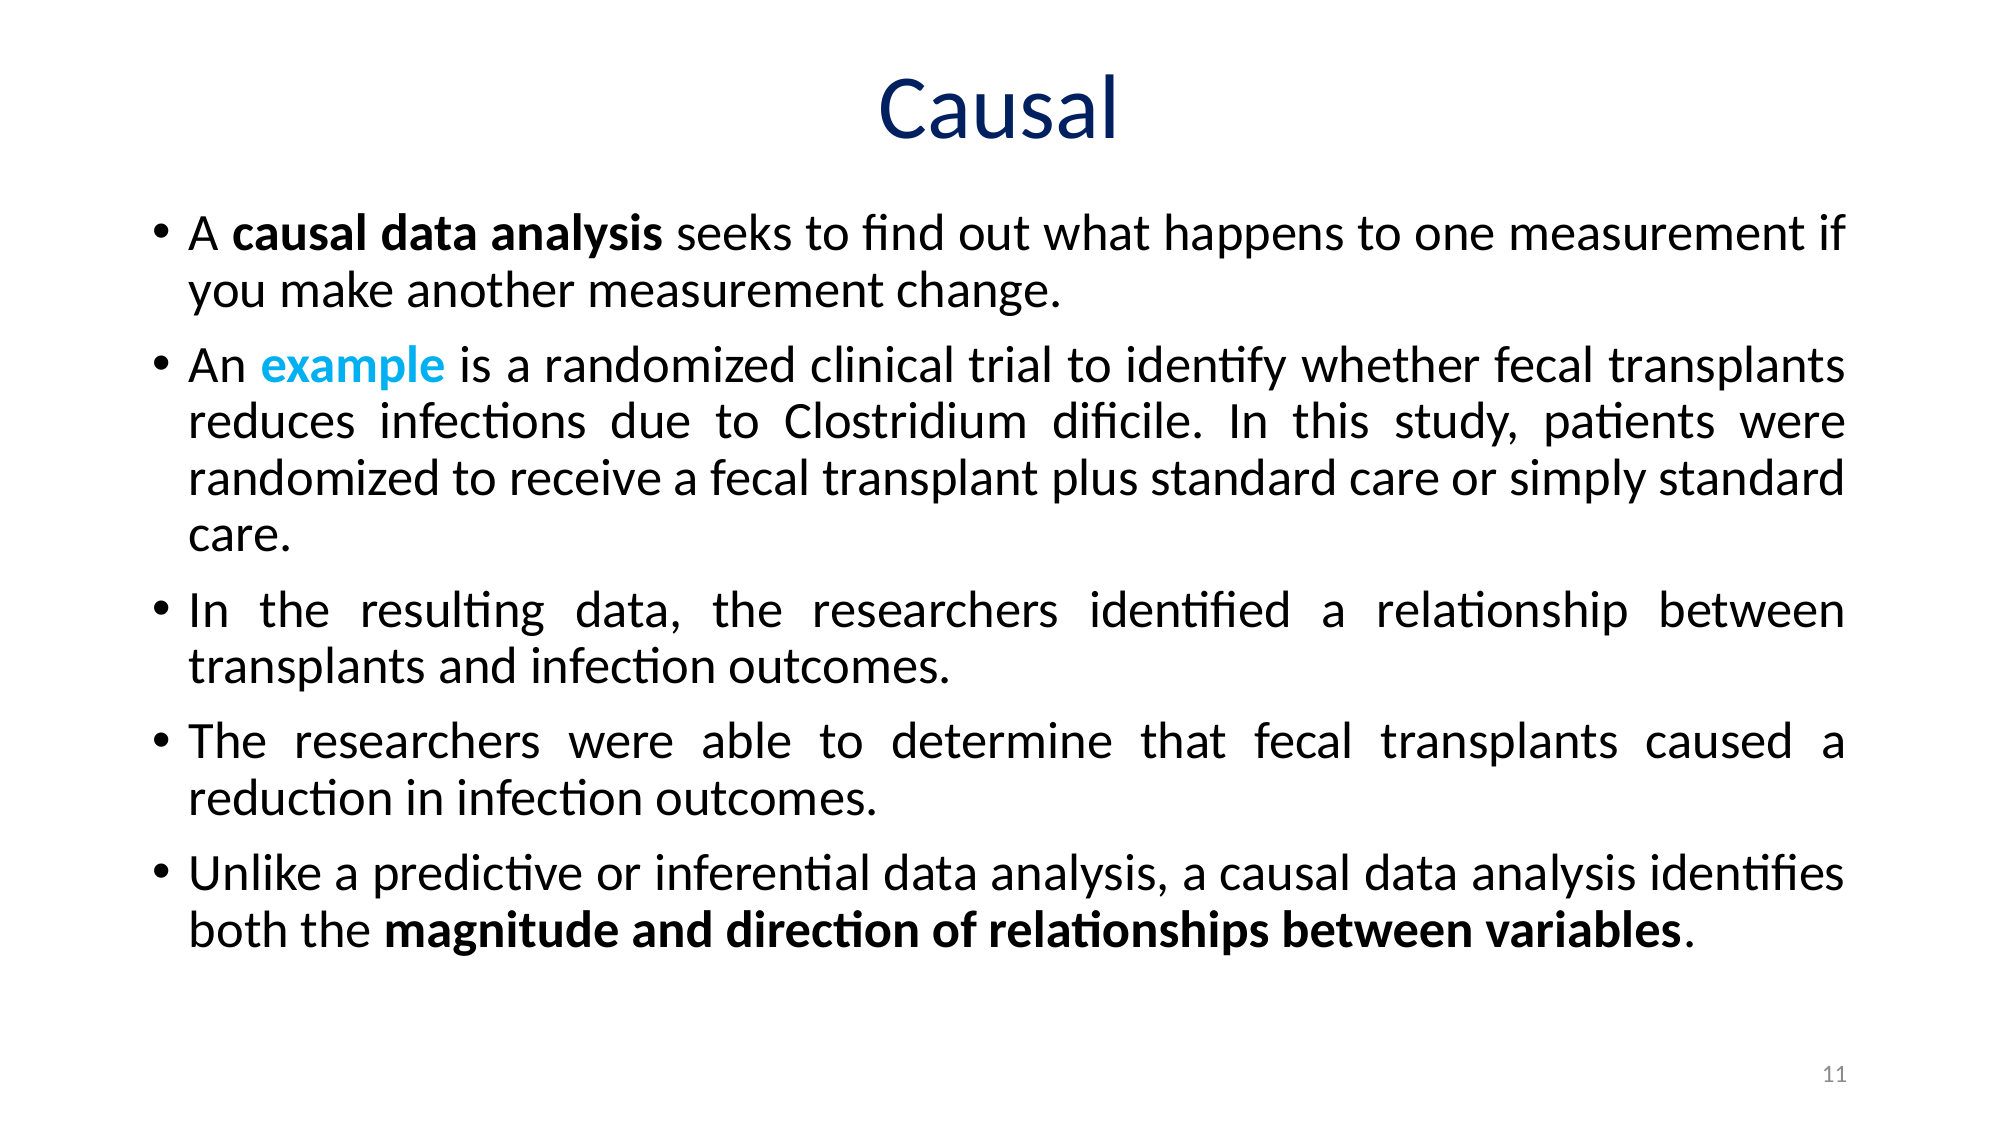

# Causal
A causal data analysis seeks to find out what happens to one measurement if you make another measurement change.
An example is a randomized clinical trial to identify whether fecal transplants reduces infections due to Clostridium dificile. In this study, patients were randomized to receive a fecal transplant plus standard care or simply standard care.
In the resulting data, the researchers identified a relationship between transplants and infection outcomes.
The researchers were able to determine that fecal transplants caused a reduction in infection outcomes.
Unlike a predictive or inferential data analysis, a causal data analysis identifies both the magnitude and direction of relationships between variables.
11